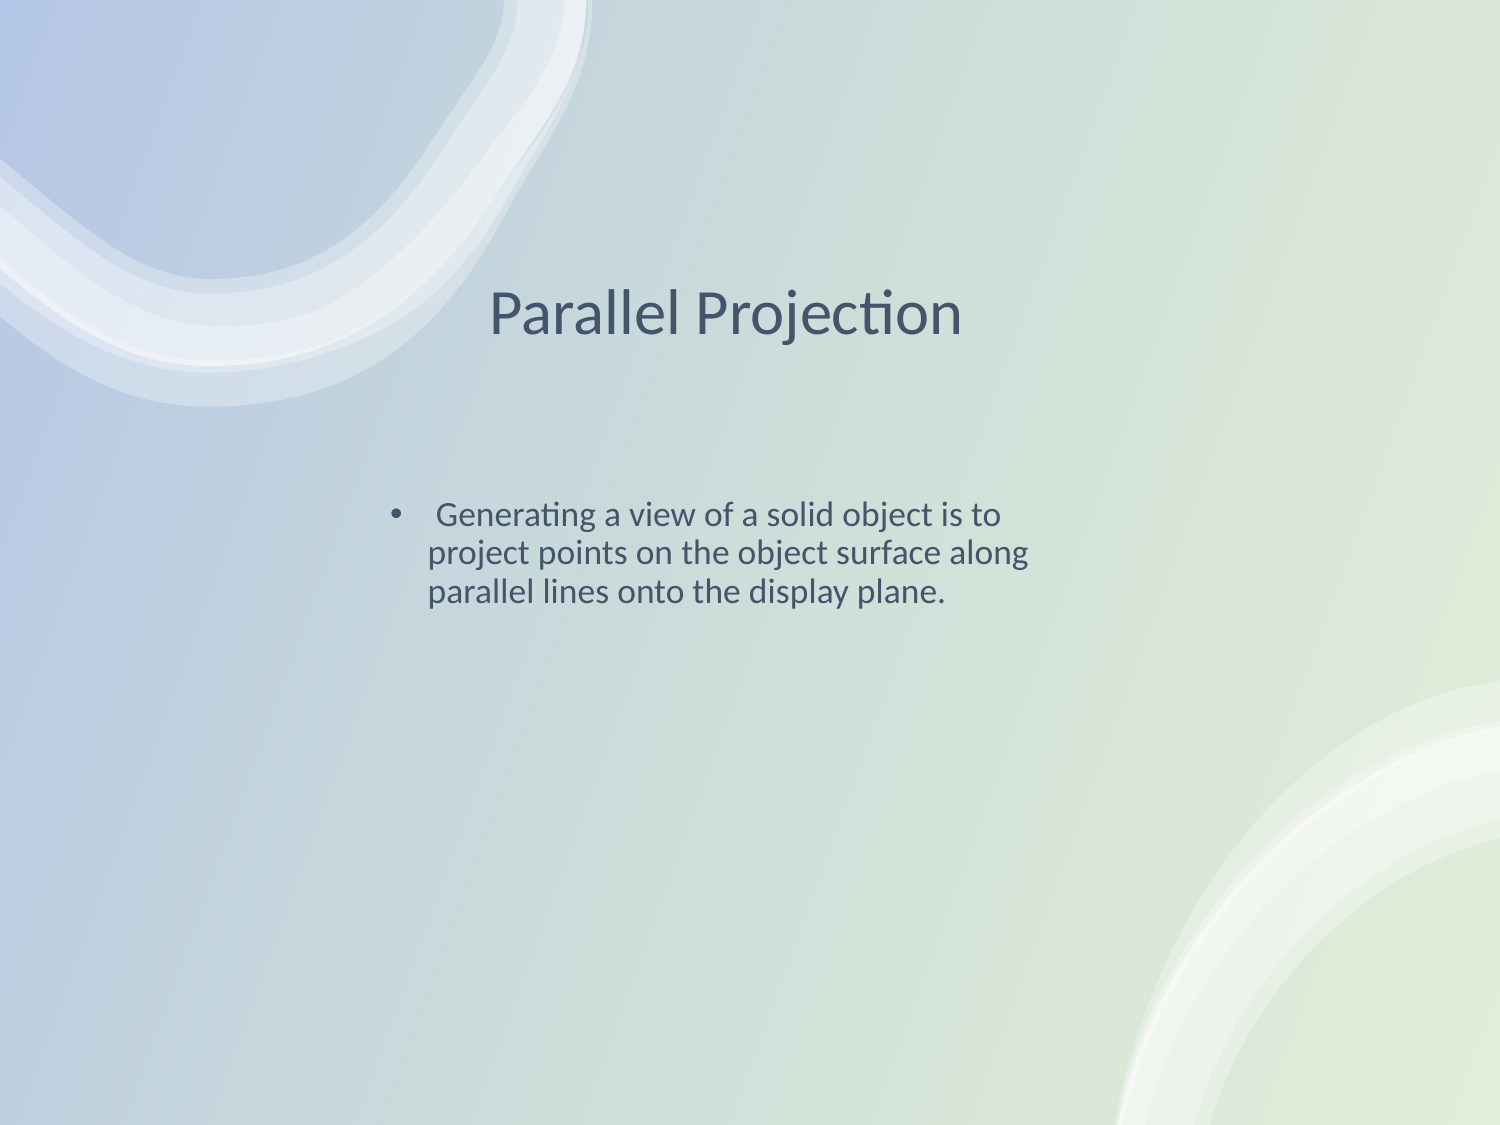

# Parallel Projection
 Generating a view of a solid object is to project points on the object surface along parallel lines onto the display plane.